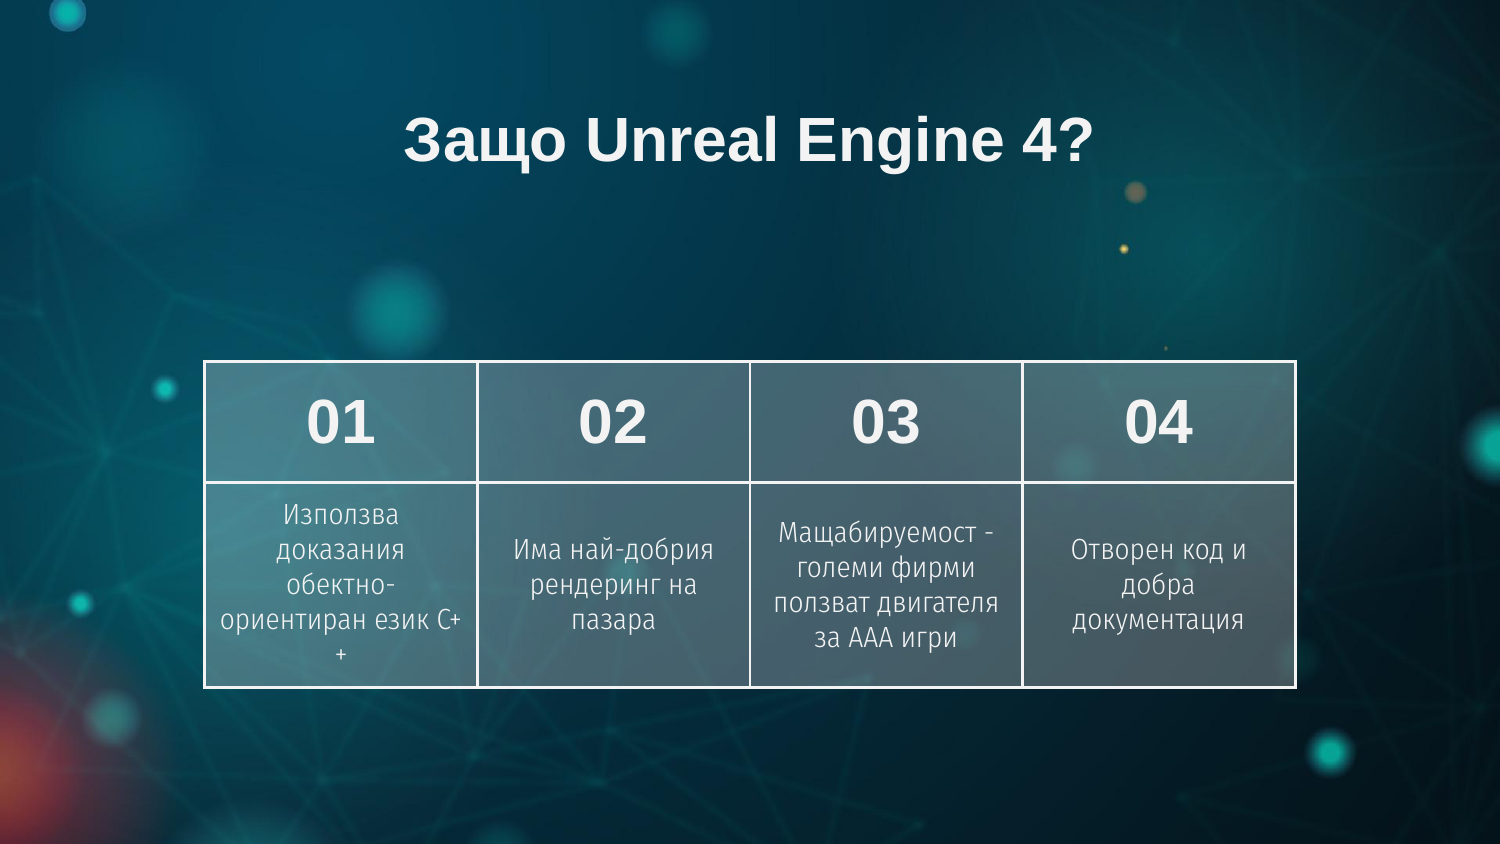

# Защо Unreal Engine 4?
| 01 | 02 | 03 | 04 |
| --- | --- | --- | --- |
| Използва доказания обектно-ориентиран език C++ | Има най-добрия рендеринг на пазара | Мащабируемост - големи фирми ползват двигателя за AAA игри | Отворен код и добра документация |